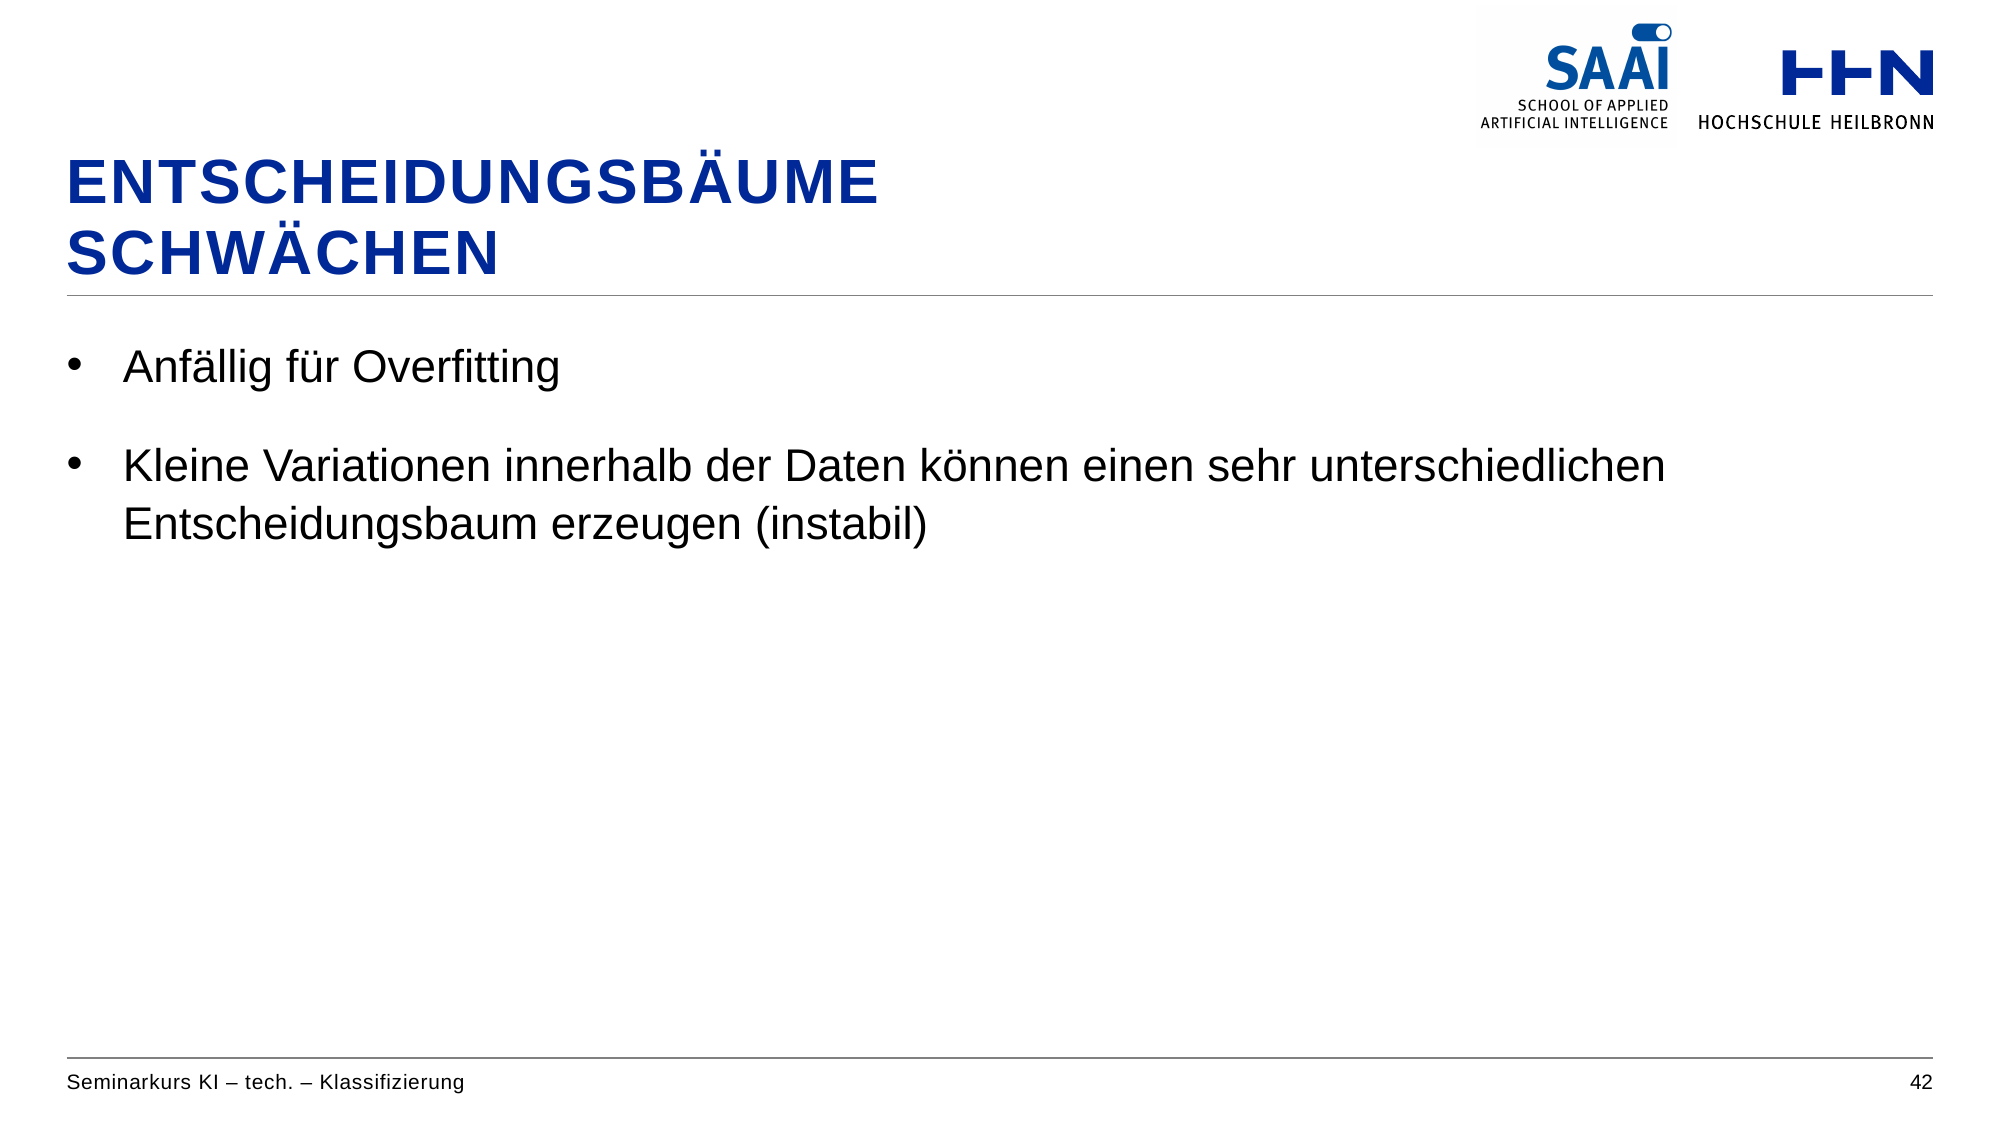

# Entscheidungsbäume Schwächen
Anfällig für Overfitting
Kleine Variationen innerhalb der Daten können einen sehr unterschiedlichen Entscheidungsbaum erzeugen (instabil)
Seminarkurs KI – tech. – Klassifizierung
42